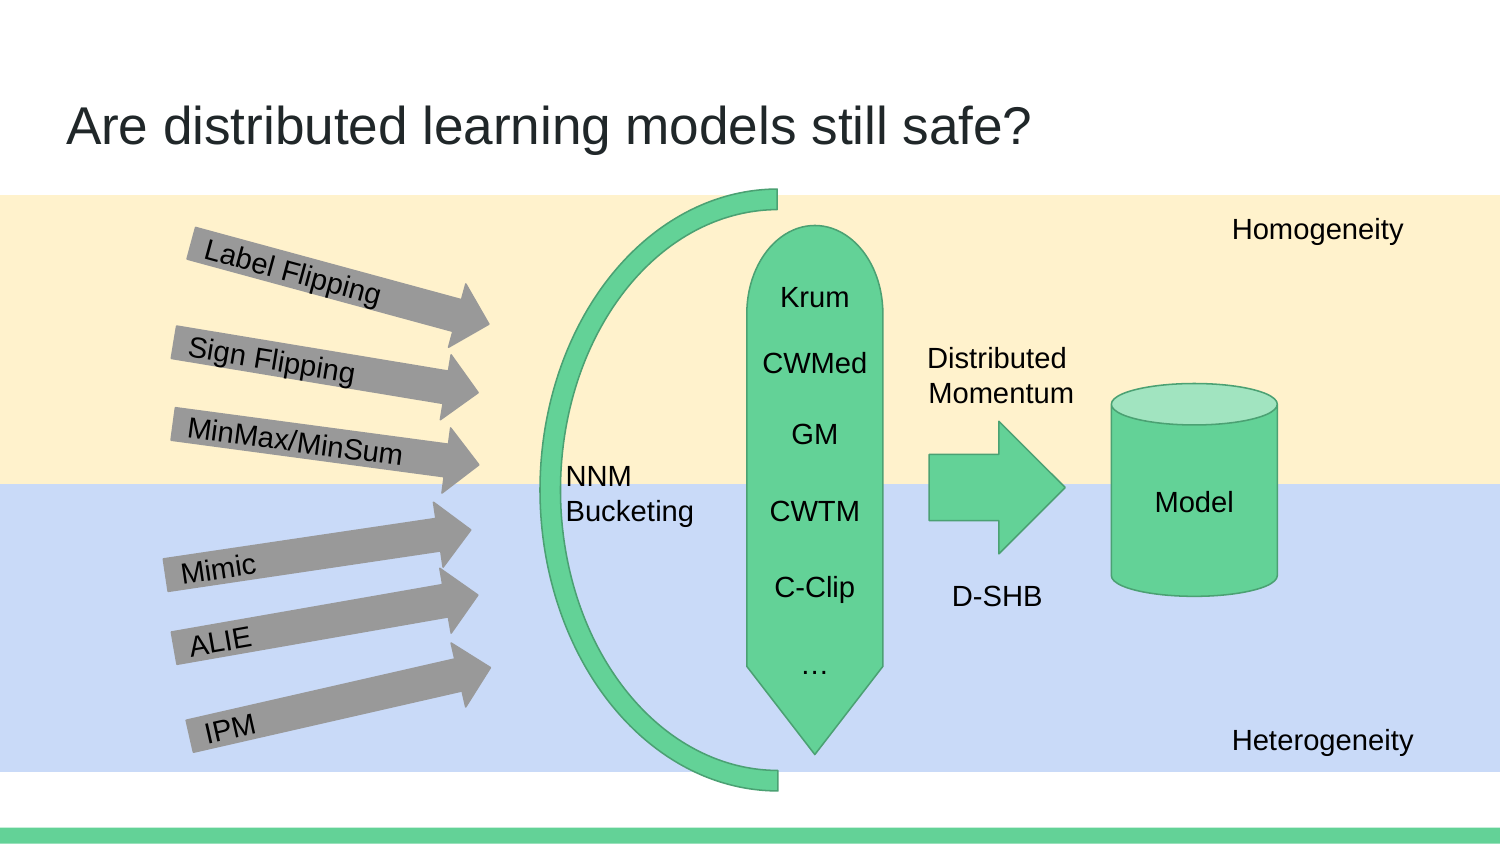

# Are distributed learning models still safe?

Homogeneity
Label Flipping

Krum
Distributed
 Momentum
CWMed
Sign Flipping
Model
GM
MinMax/MinSum

NNM
Bucketing
CWTM

Mimic
C-Clip
D-SHB
ALIE
…
IPM
Heterogeneity